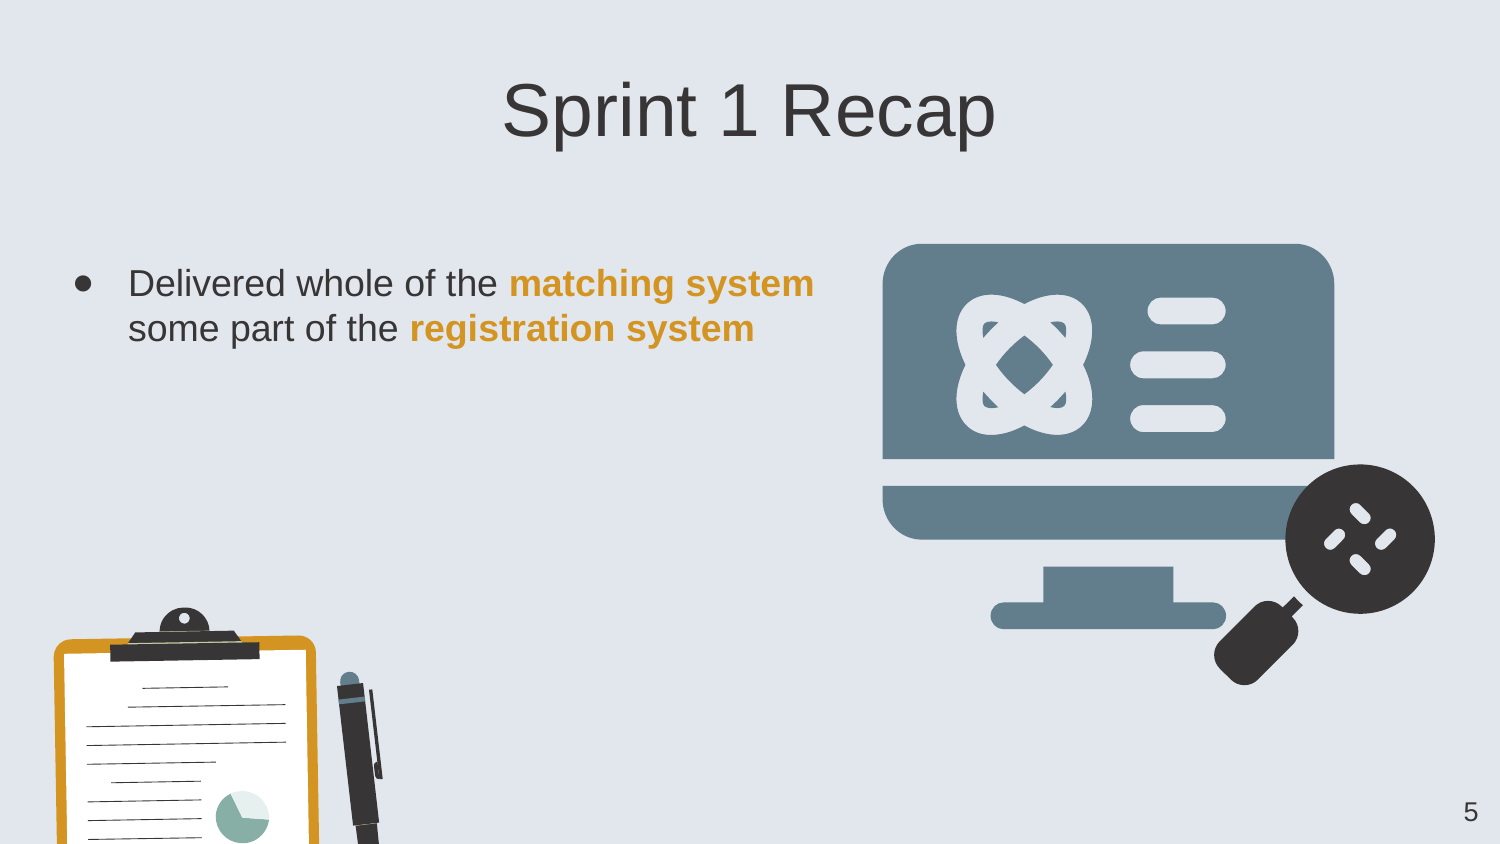

# Sprint 1 Recap
Delivered whole of the matching system some part of the registration system

5